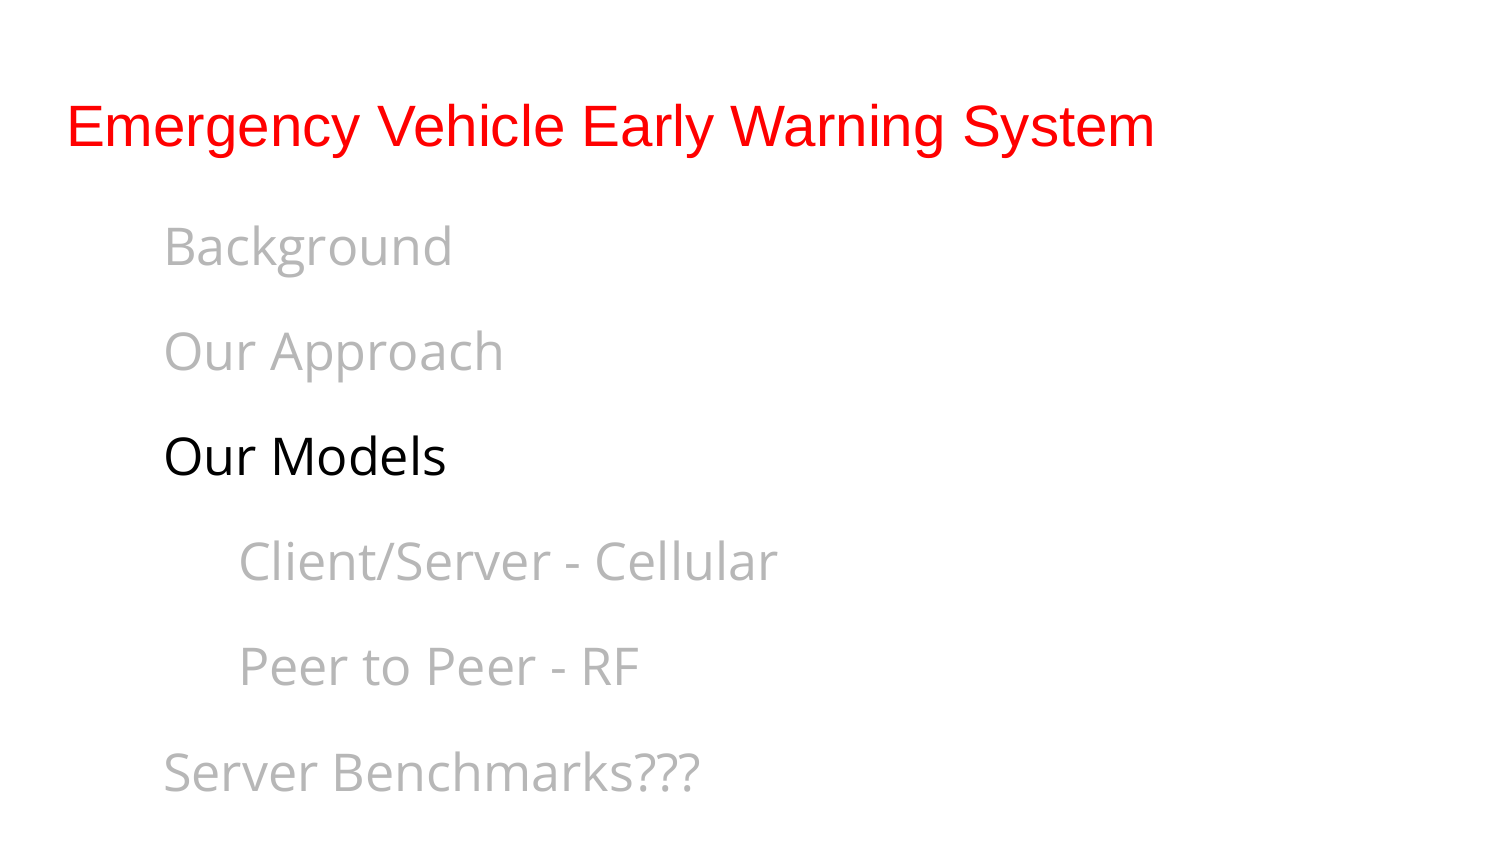

# Emergency Vehicle Early Warning System
Background
Our Approach
Our Models
Client/Server - Cellular
Peer to Peer - RF
Server Benchmarks???
Conclusion
Demo